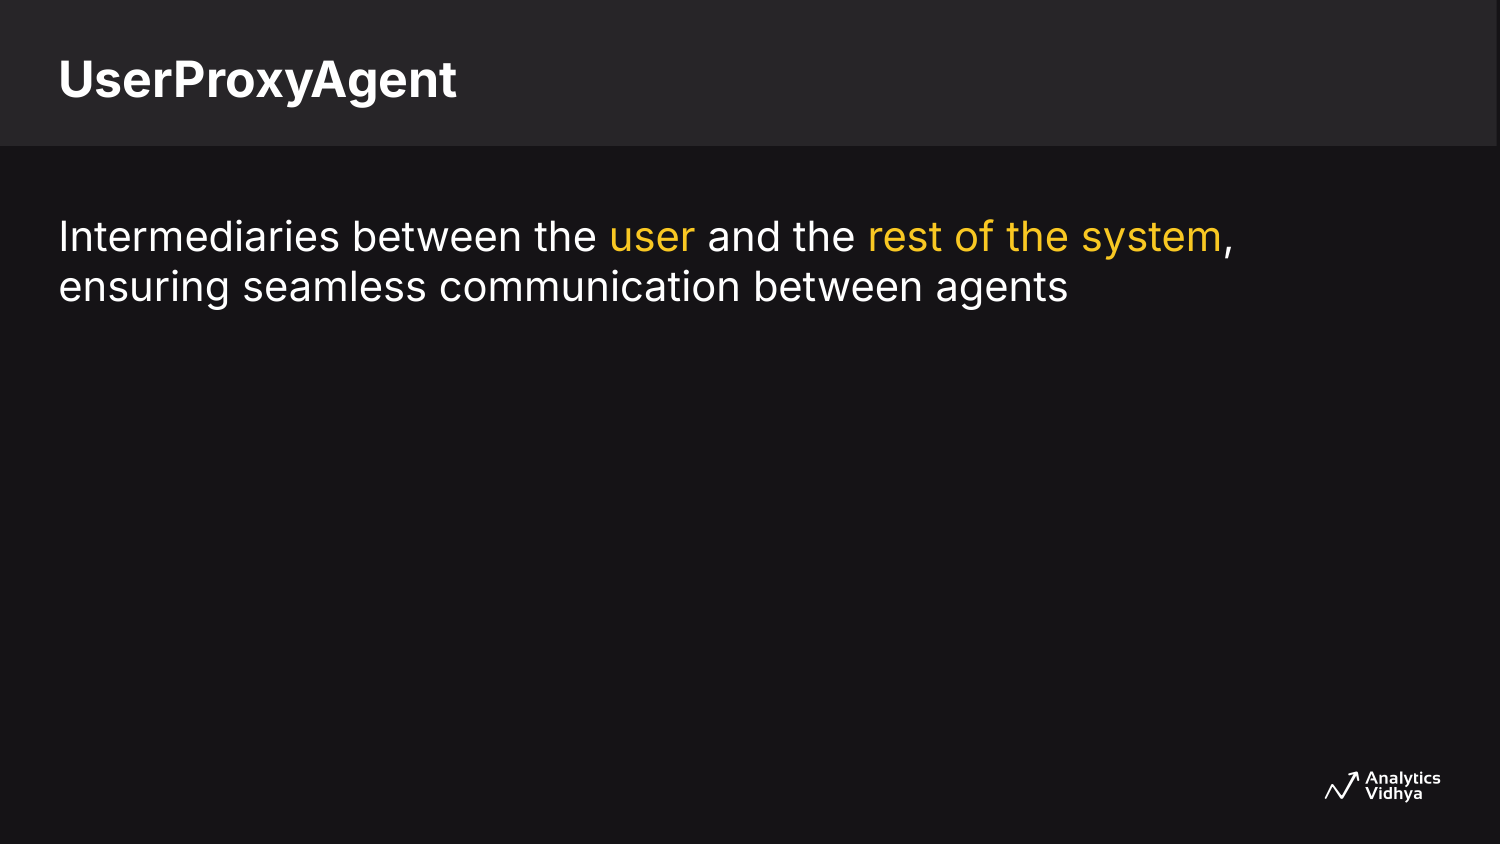

UserProxyAgent
Intermediaries between the user and the rest of the system, ensuring seamless communication between agents